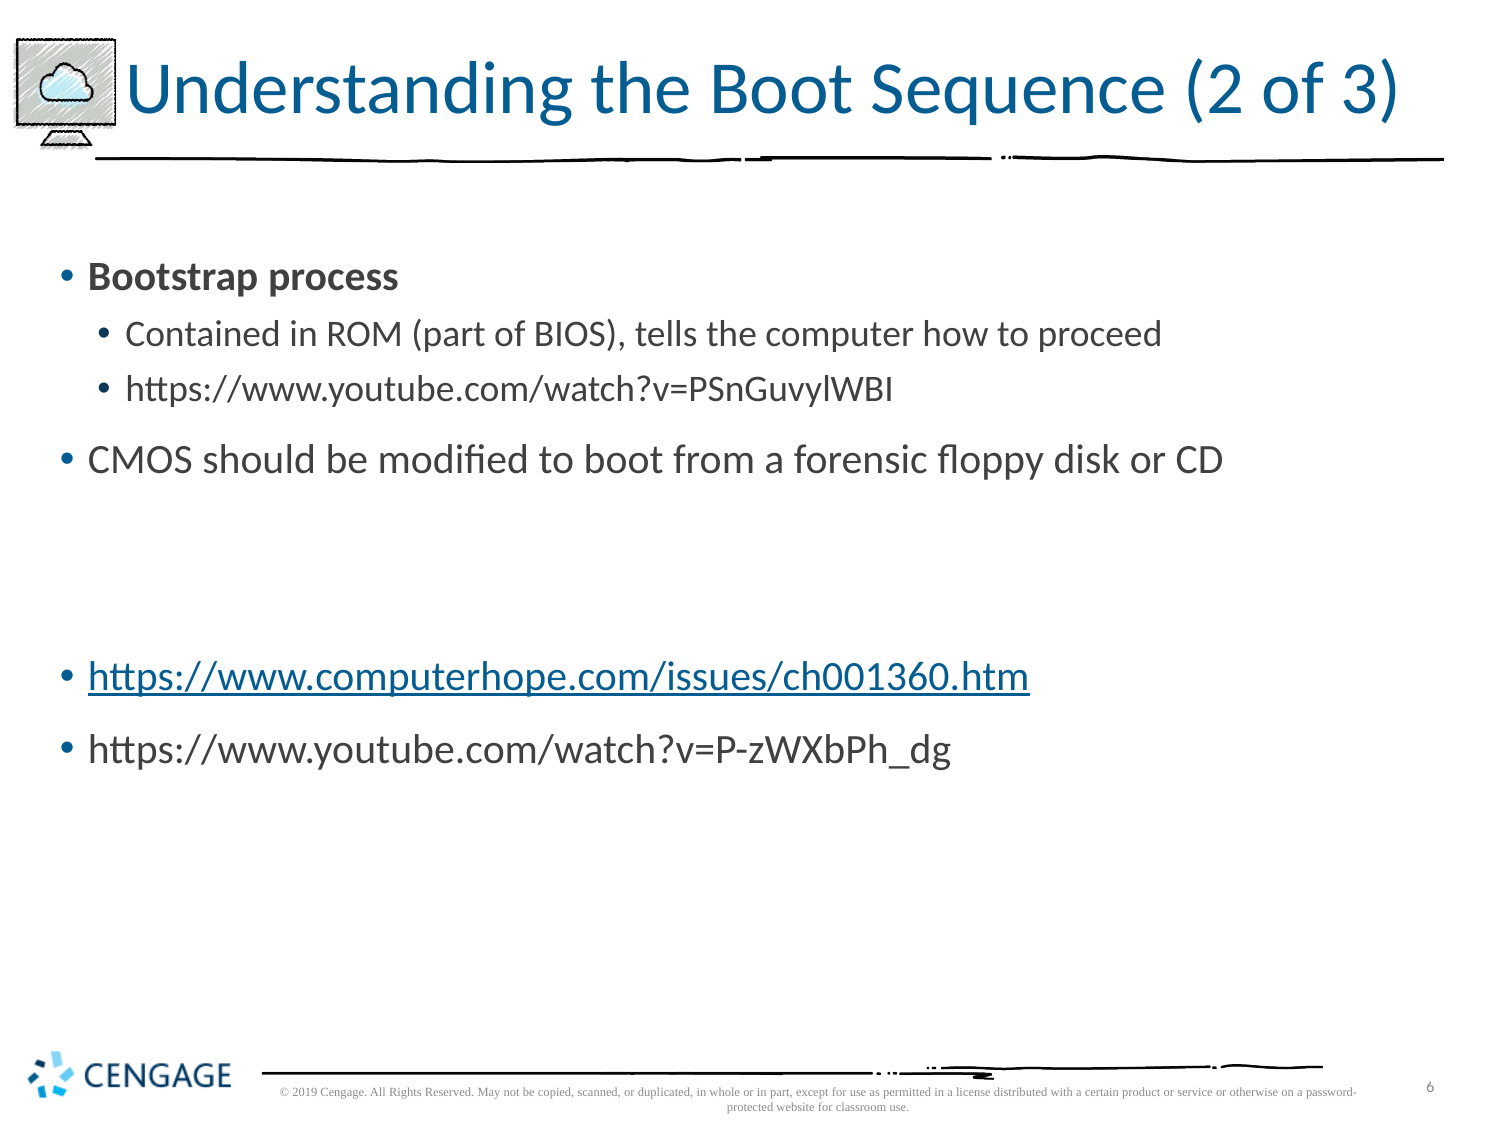

# Understanding the Boot Sequence (2 of 3)
Bootstrap process
Contained in ROM (part of BIOS), tells the computer how to proceed
https://www.youtube.com/watch?v=PSnGuvylWBI
CMOS should be modified to boot from a forensic floppy disk or CD

https://www.computerhope.com/issues/ch001360.htm
https://www.youtube.com/watch?v=P-zWXbPh_dg
6
© 2019 Cengage. All Rights Reserved. May not be copied, scanned, or duplicated, in whole or in part, except for use as permitted in a license distributed with a certain product or service or otherwise on a password-protected website for classroom use.